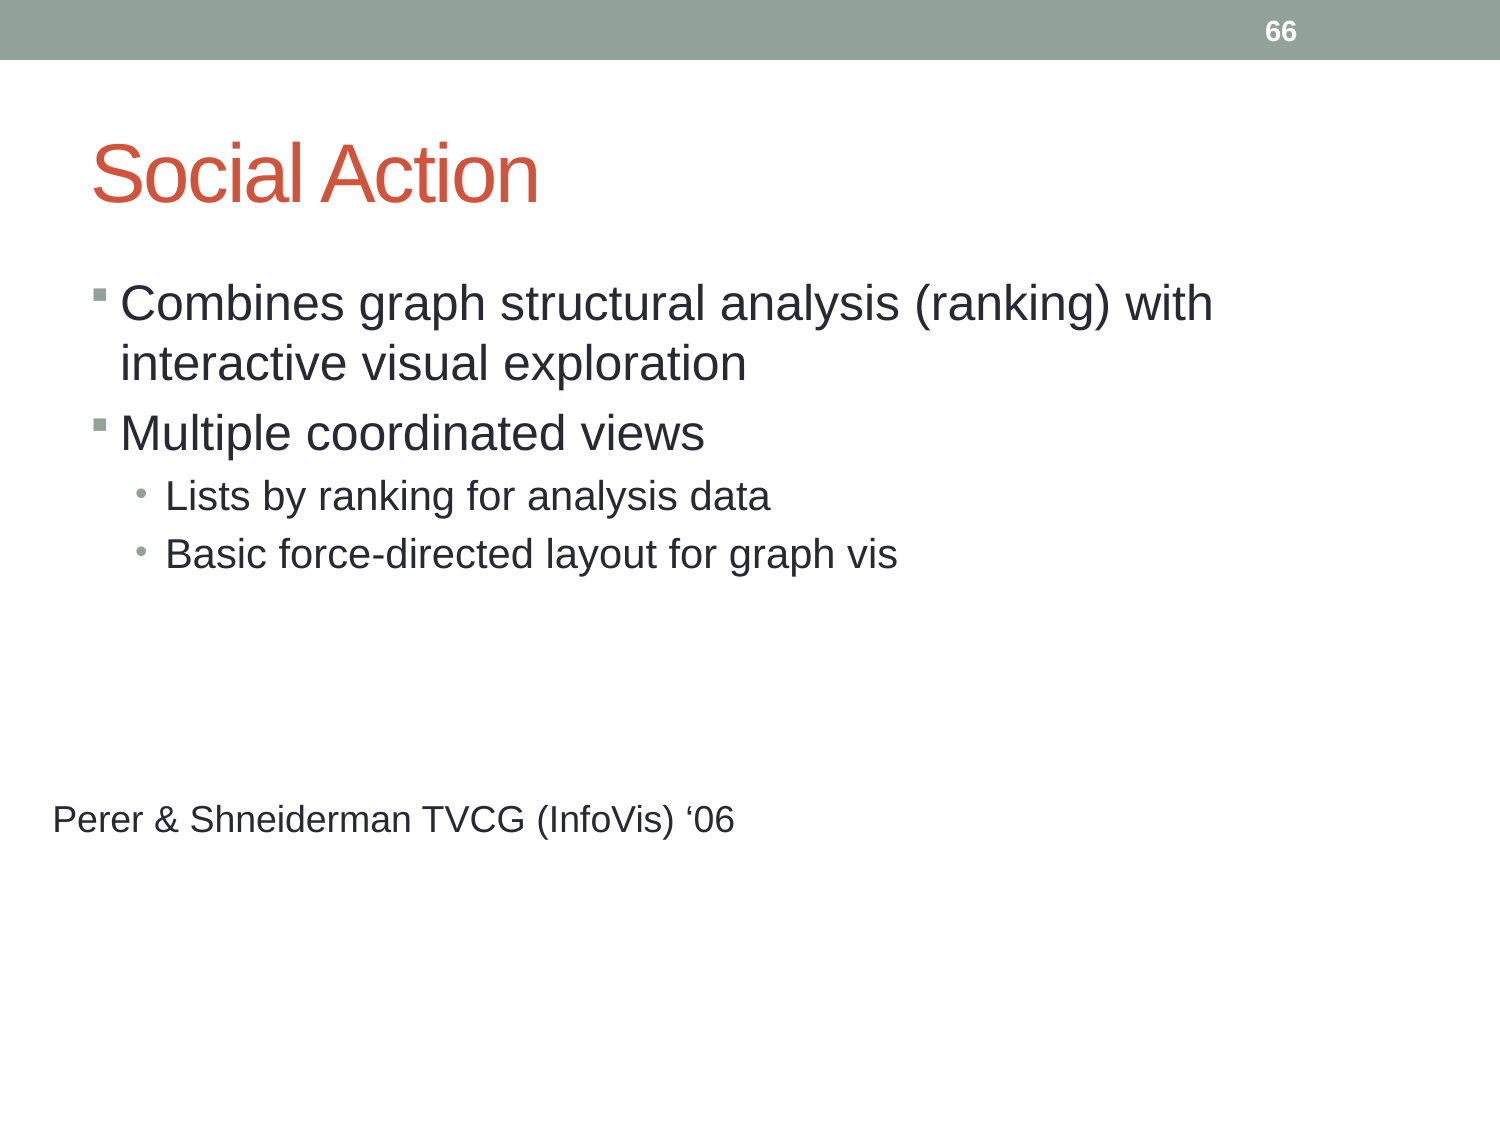

66
# Social Action
Combines graph structural analysis (ranking) with interactive visual exploration
Multiple coordinated views
Lists by ranking for analysis data
Basic force-directed layout for graph vis
Perer & Shneiderman TVCG (InfoVis) ‘06